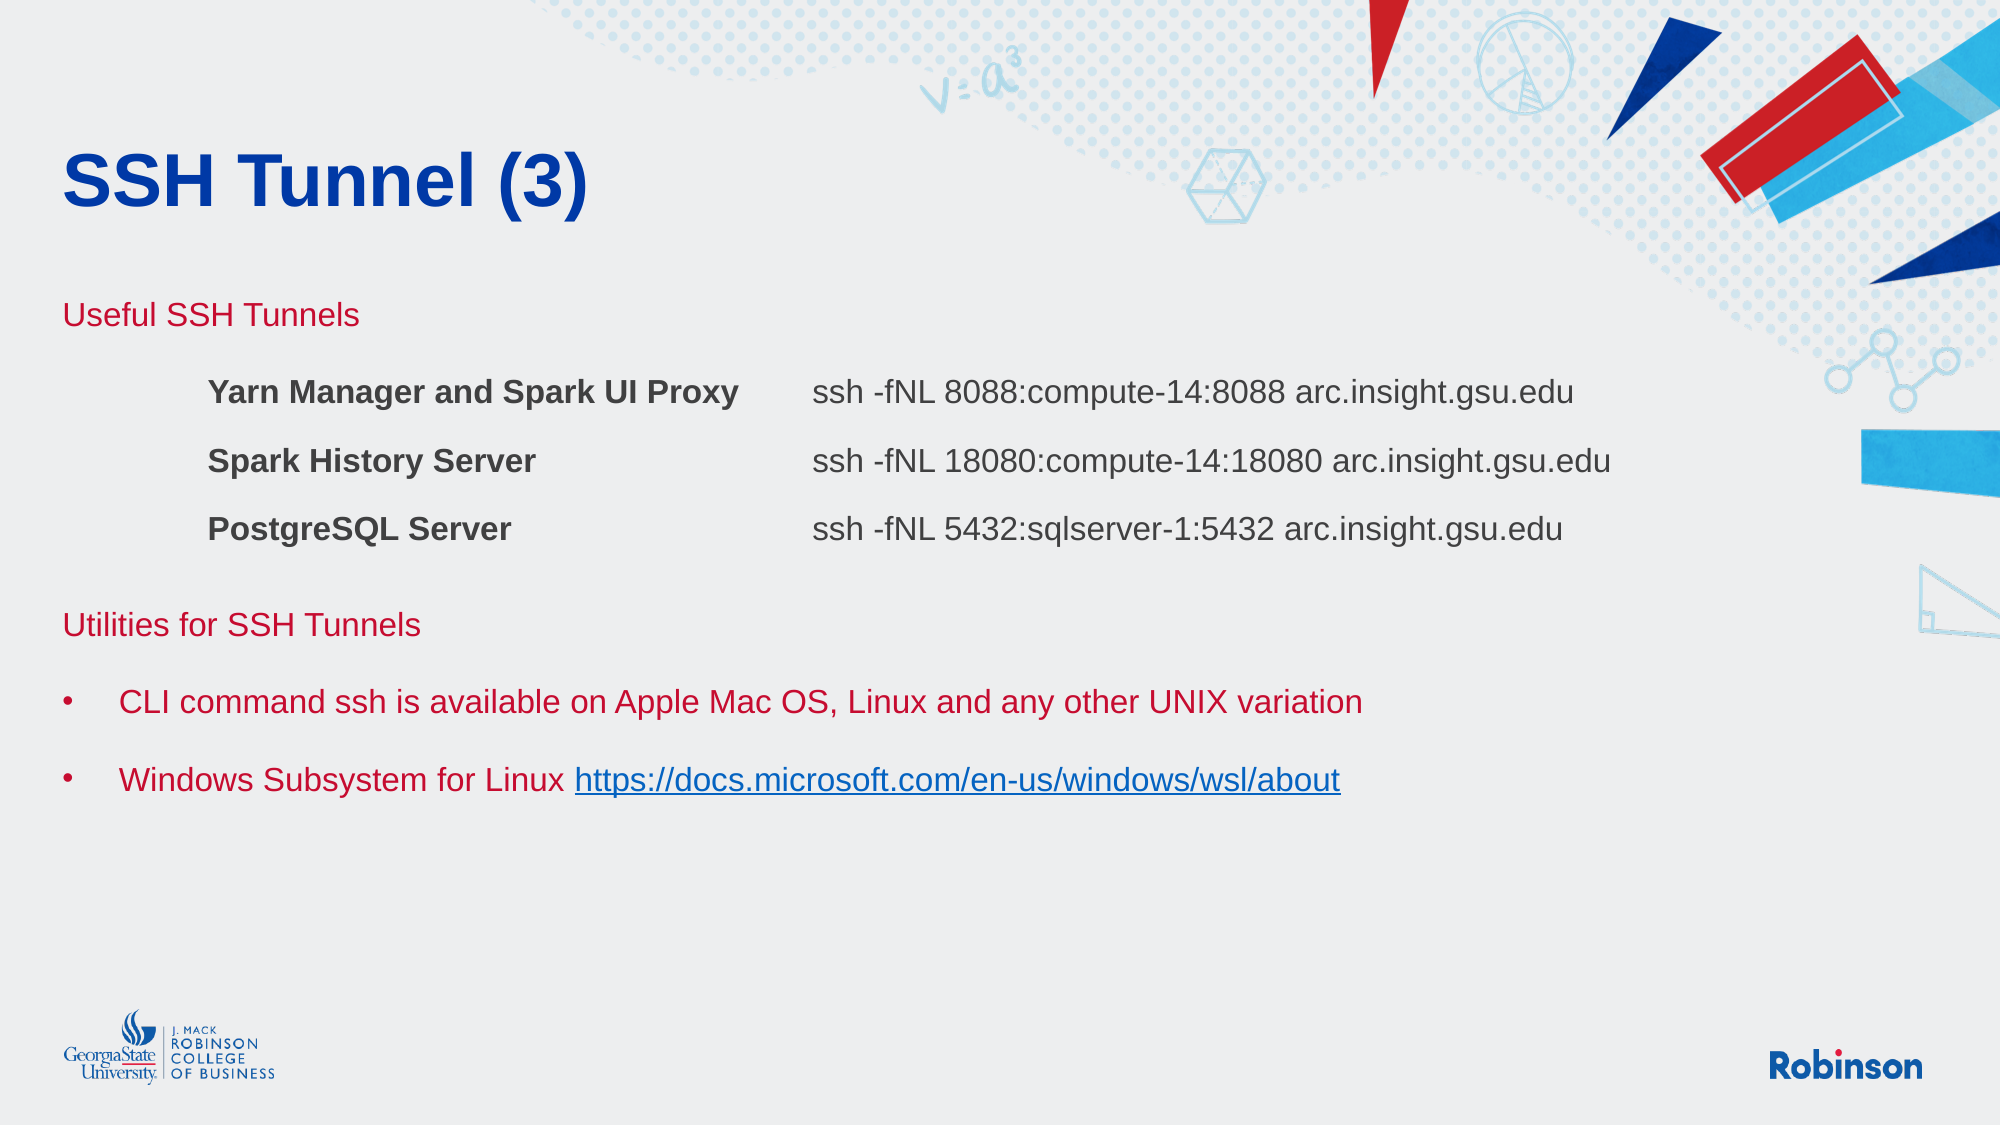

# SSH Tunnel (3)
Useful SSH Tunnels

Utilities for SSH Tunnels
CLI command ssh is available on Apple Mac OS, Linux and any other UNIX variation
Windows Subsystem for Linux https://docs.microsoft.com/en-us/windows/wsl/about

| Yarn Manager and Spark UI Proxy | ssh -fNL 8088:compute-14:8088 arc.insight.gsu.edu |
| --- | --- |
| Spark History Server | ssh -fNL 18080:compute-14:18080 arc.insight.gsu.edu |
| PostgreSQL Server | ssh -fNL 5432:sqlserver-1:5432 arc.insight.gsu.edu |